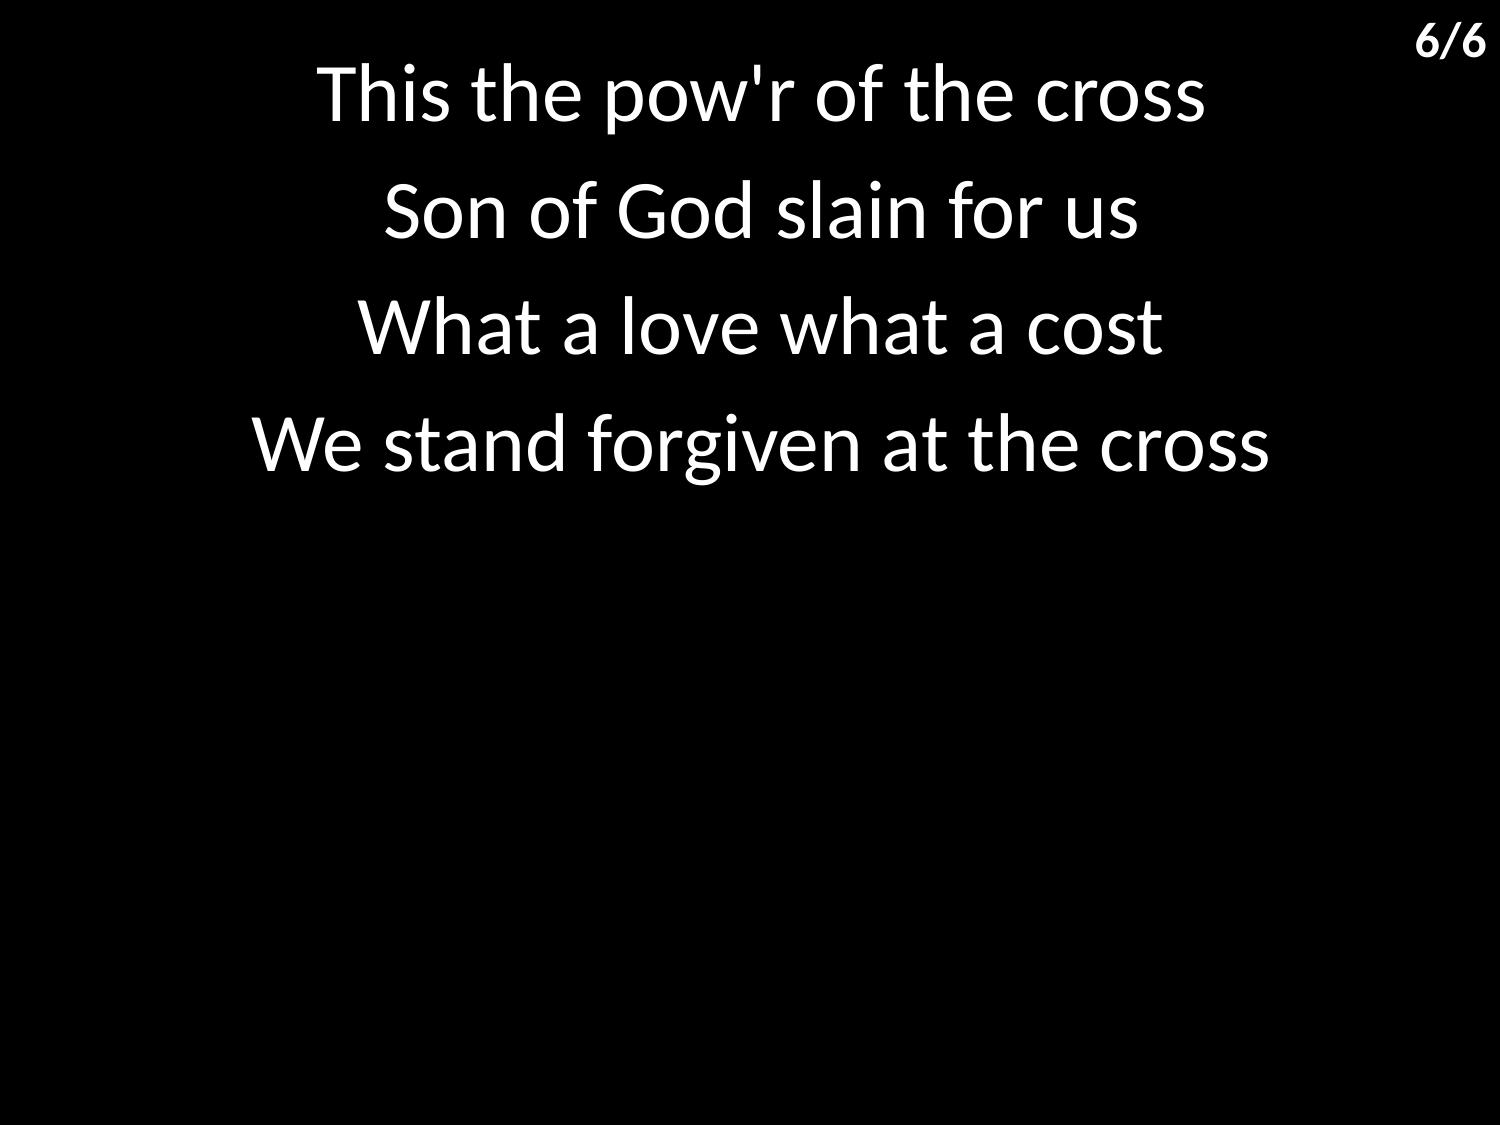

6/6
This the pow'r of the cross
Son of God slain for us
What a love what a cost
We stand forgiven at the cross